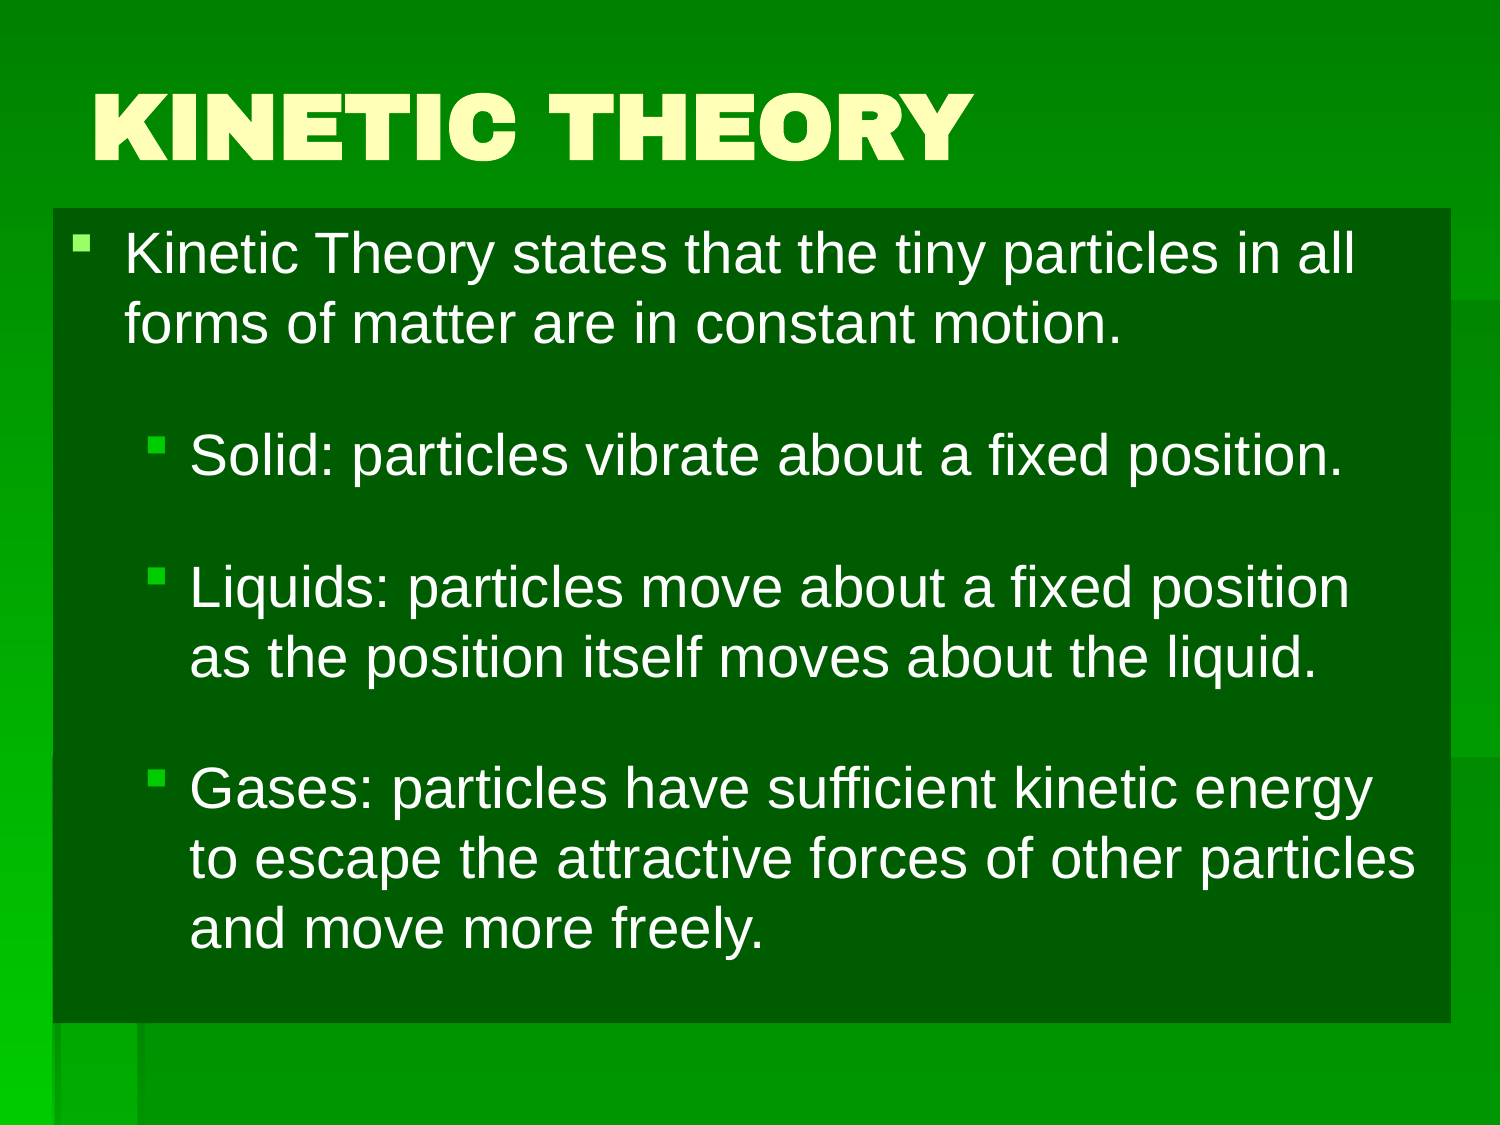

# KINETIC THEORY
Kinetic Theory states that the tiny particles in all forms of matter are in constant motion.
Solid: particles vibrate about a fixed position.
Liquids: particles move about a fixed position  as the position itself moves about the liquid.
Gases: particles have sufficient kinetic energy to escape the attractive forces of other particles and move more freely.